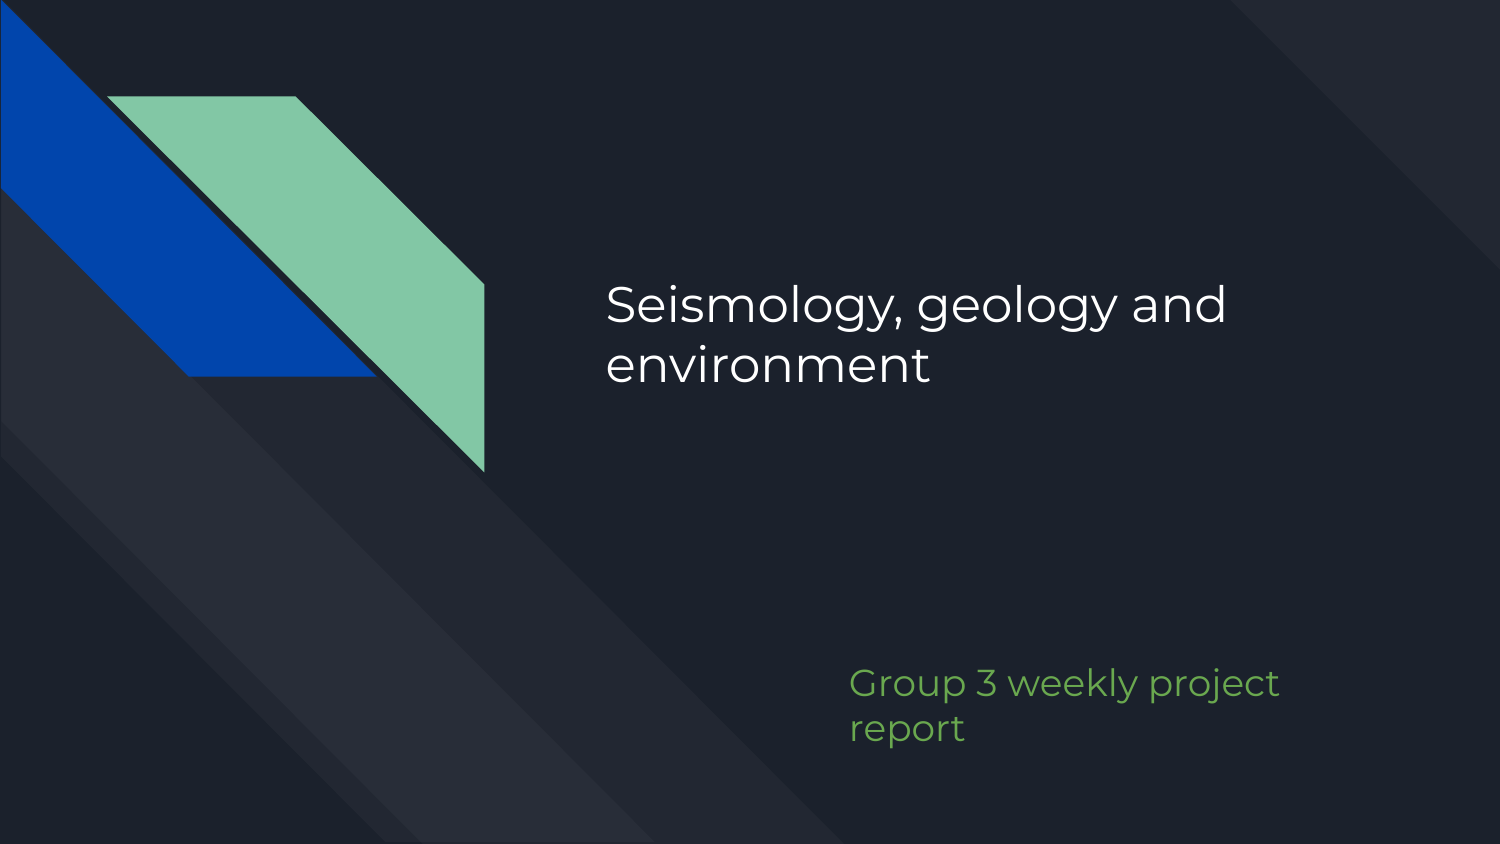

# Seismology, geology and environment

Group 3 weekly project report